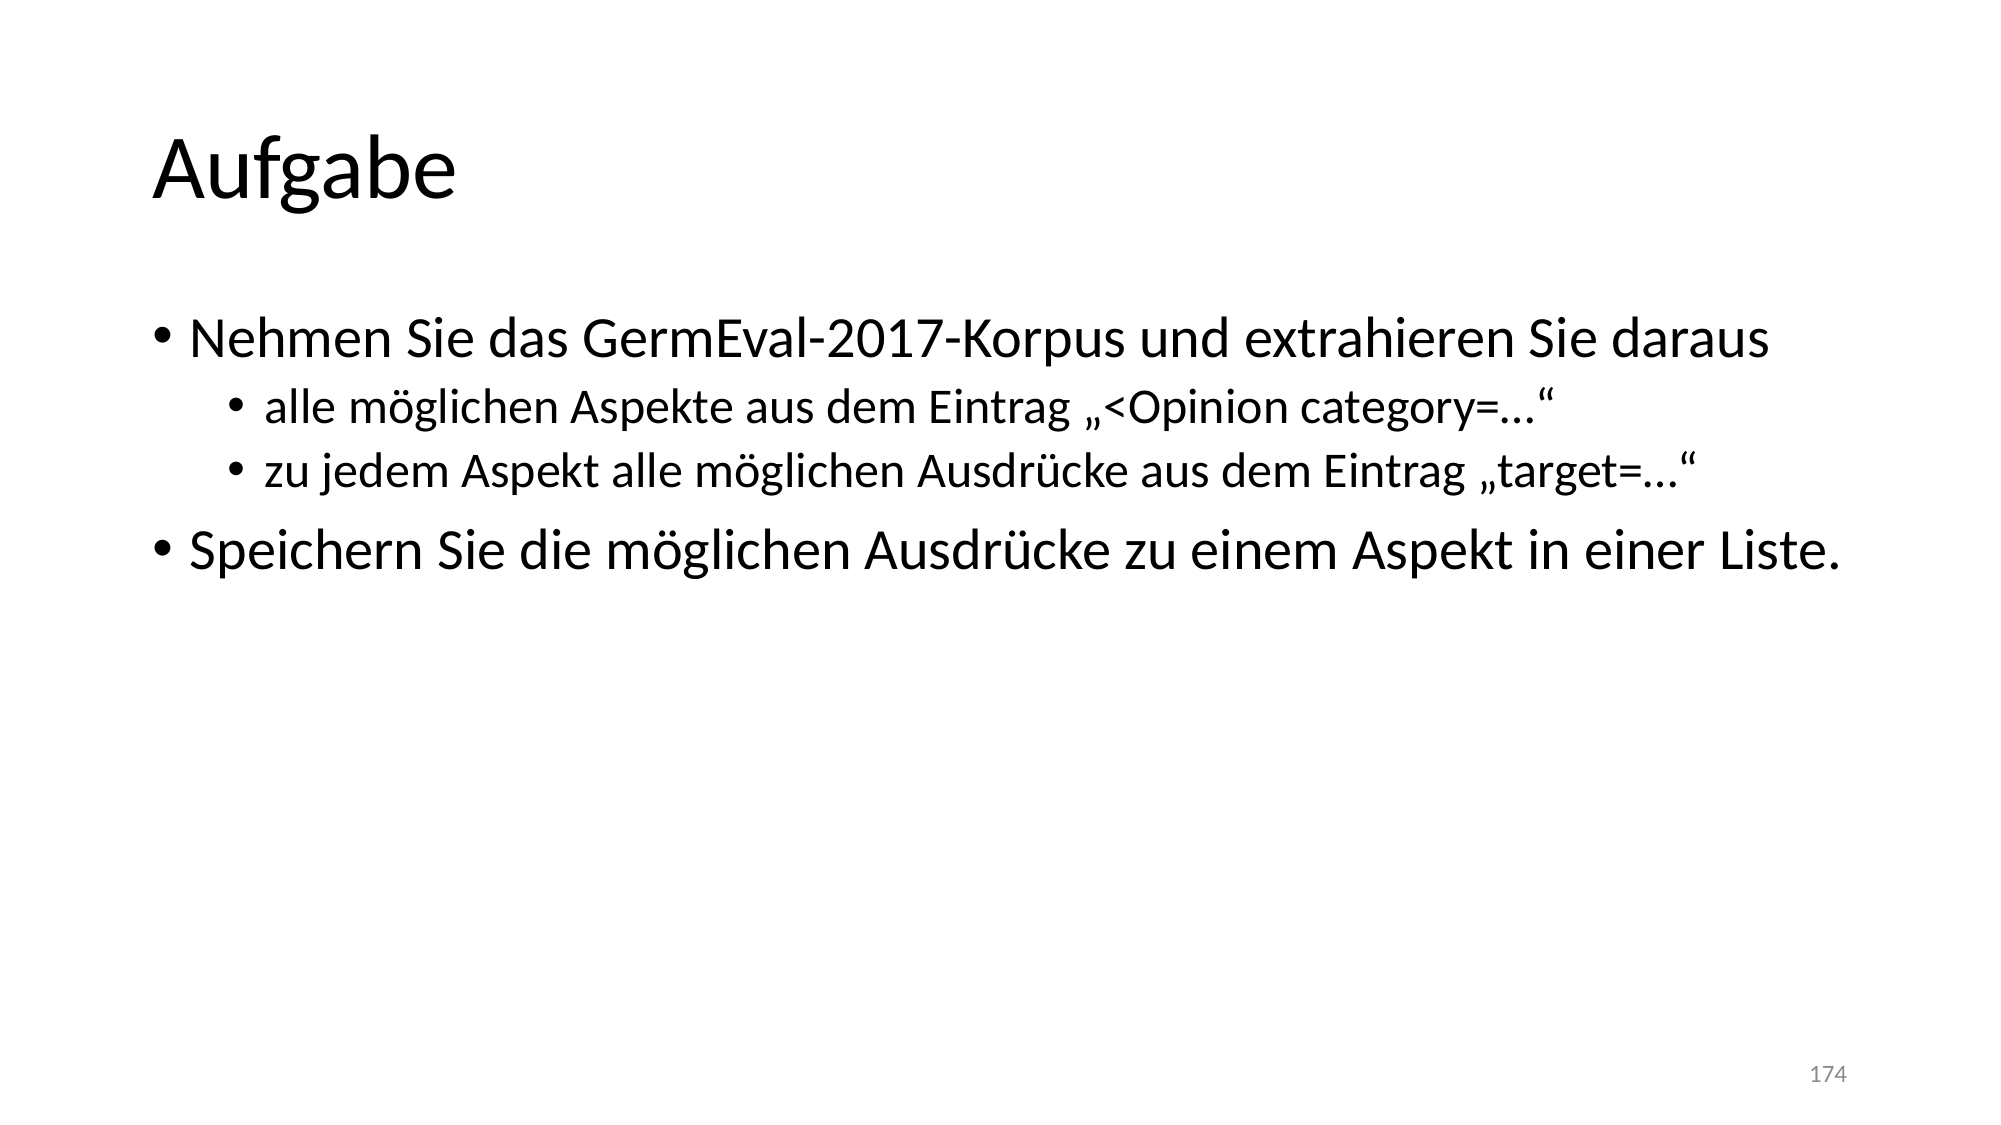

# Aufgabe
Nehmen Sie das GermEval-2017-Korpus und extrahieren Sie daraus
alle möglichen Aspekte aus dem Eintrag „<Opinion category=…“
zu jedem Aspekt alle möglichen Ausdrücke aus dem Eintrag „target=…“
Speichern Sie die möglichen Ausdrücke zu einem Aspekt in einer Liste.
174